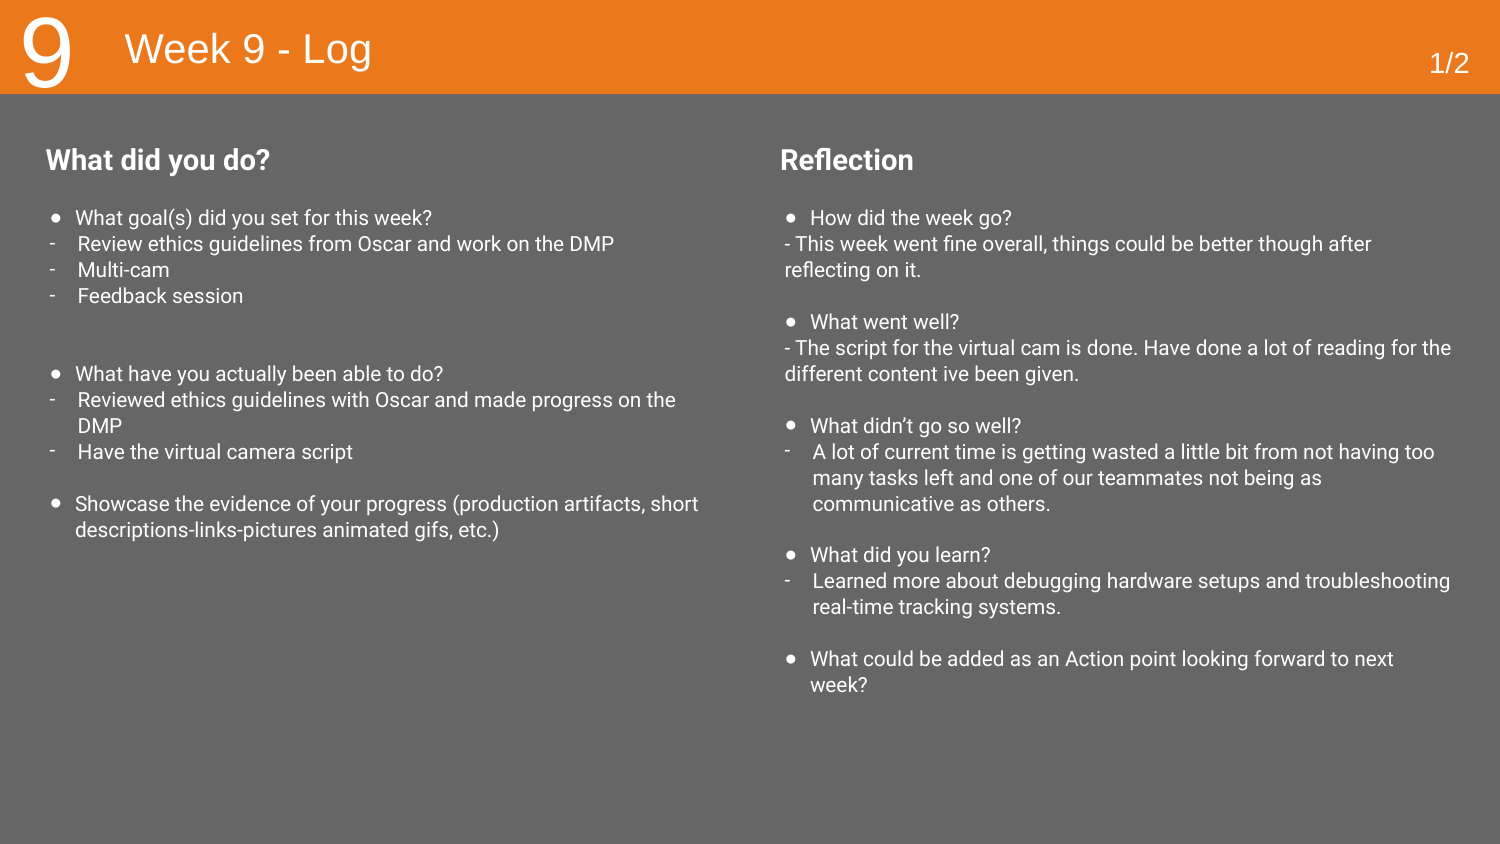

9
# Week 9 - Log
1/2

What did you do?
Reflection
What goal(s) did you set for this week?
Review ethics guidelines from Oscar and work on the DMP
Multi-cam
Feedback session

What have you actually been able to do?
Reviewed ethics guidelines with Oscar and made progress on the DMP
Have the virtual camera script

Showcase the evidence of your progress (production artifacts, short descriptions-links-pictures animated gifs, etc.)
How did the week go?
- This week went fine overall, things could be better though after reflecting on it.

What went well?
- The script for the virtual cam is done. Have done a lot of reading for the different content ive been given.

What didn’t go so well?
A lot of current time is getting wasted a little bit from not having too many tasks left and one of our teammates not being as communicative as others.

What did you learn?
Learned more about debugging hardware setups and troubleshooting real-time tracking systems.

What could be added as an Action point looking forward to next week?